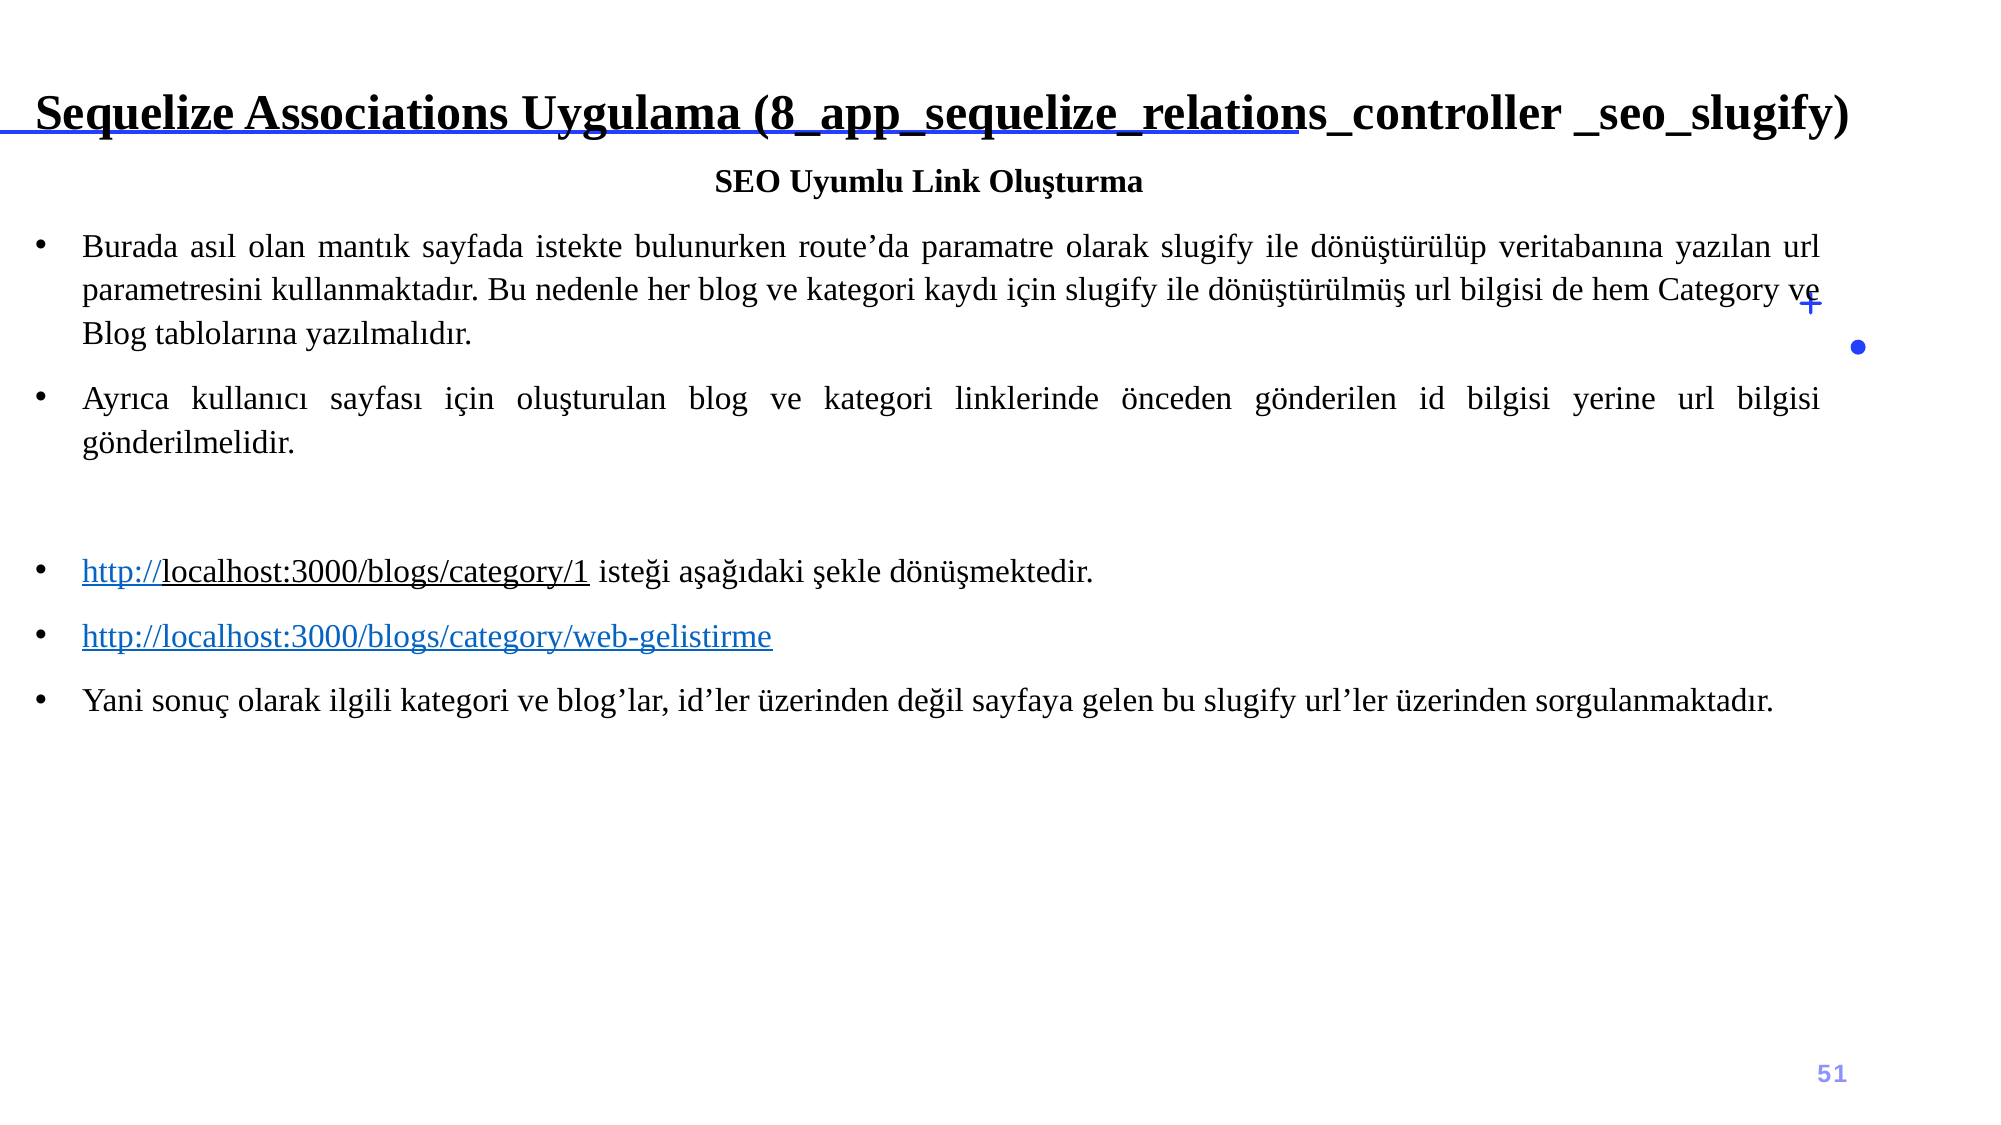

# Sequelize Associations Uygulama (8_app_sequelize_relations_controller _seo_slugify)
SEO Uyumlu Link Oluşturma
Burada asıl olan mantık sayfada istekte bulunurken route’da paramatre olarak slugify ile dönüştürülüp veritabanına yazılan url parametresini kullanmaktadır. Bu nedenle her blog ve kategori kaydı için slugify ile dönüştürülmüş url bilgisi de hem Category ve Blog tablolarına yazılmalıdır.
Ayrıca kullanıcı sayfası için oluşturulan blog ve kategori linklerinde önceden gönderilen id bilgisi yerine url bilgisi gönderilmelidir.

http://localhost:3000/blogs/category/1 isteği aşağıdaki şekle dönüşmektedir.
http://localhost:3000/blogs/category/web-gelistirme
Yani sonuç olarak ilgili kategori ve blog’lar, id’ler üzerinden değil sayfaya gelen bu slugify url’ler üzerinden sorgulanmaktadır.
51